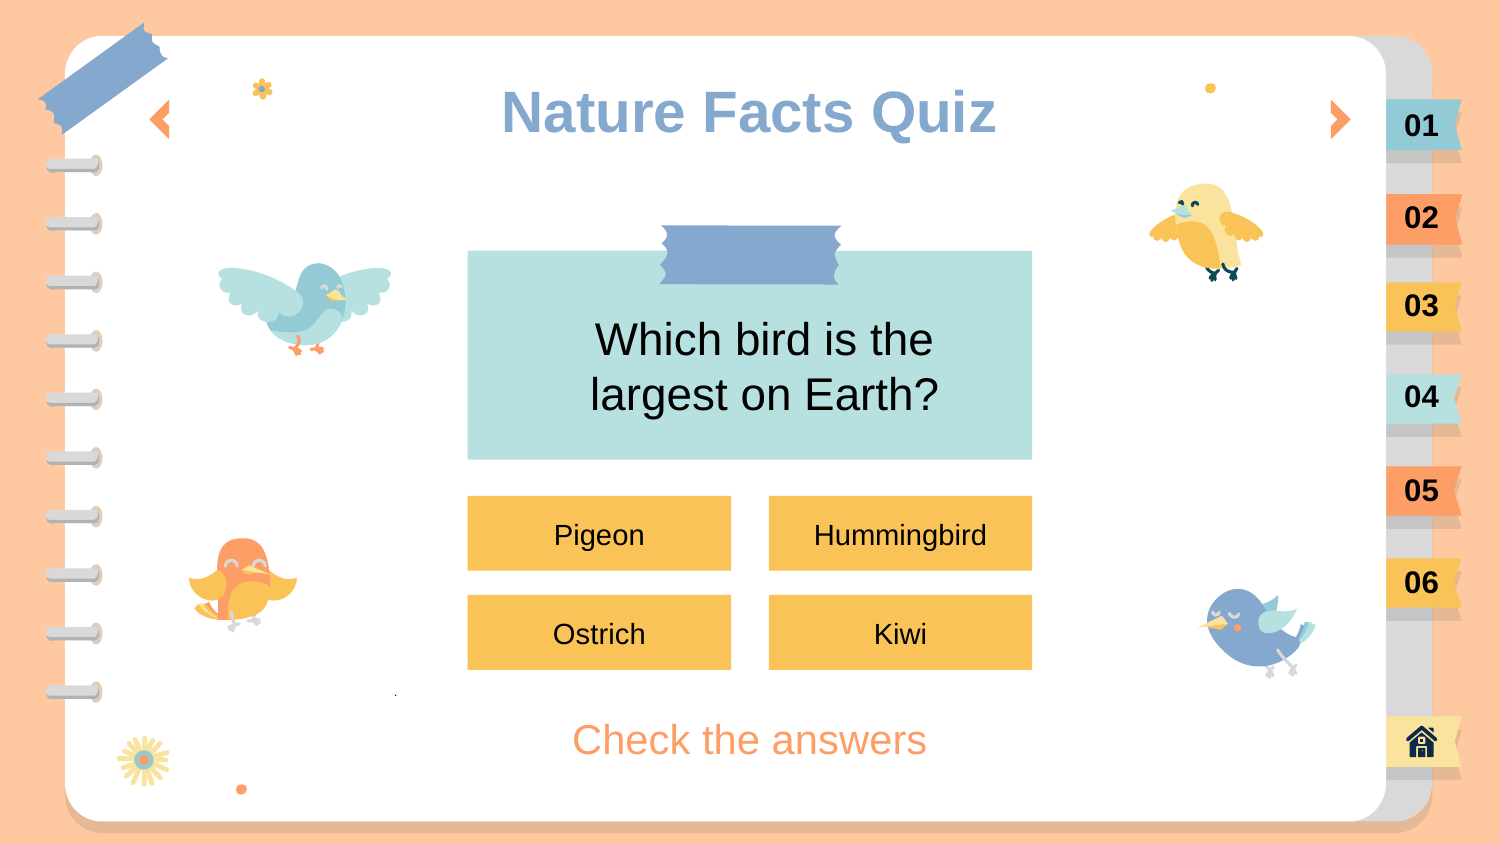

# Nature Facts Quiz
01

02

03
Which bird is the largest on Earth?
04
05
Pigeon
Hummingbird

06

Ostrich
Kiwi

Check the answers